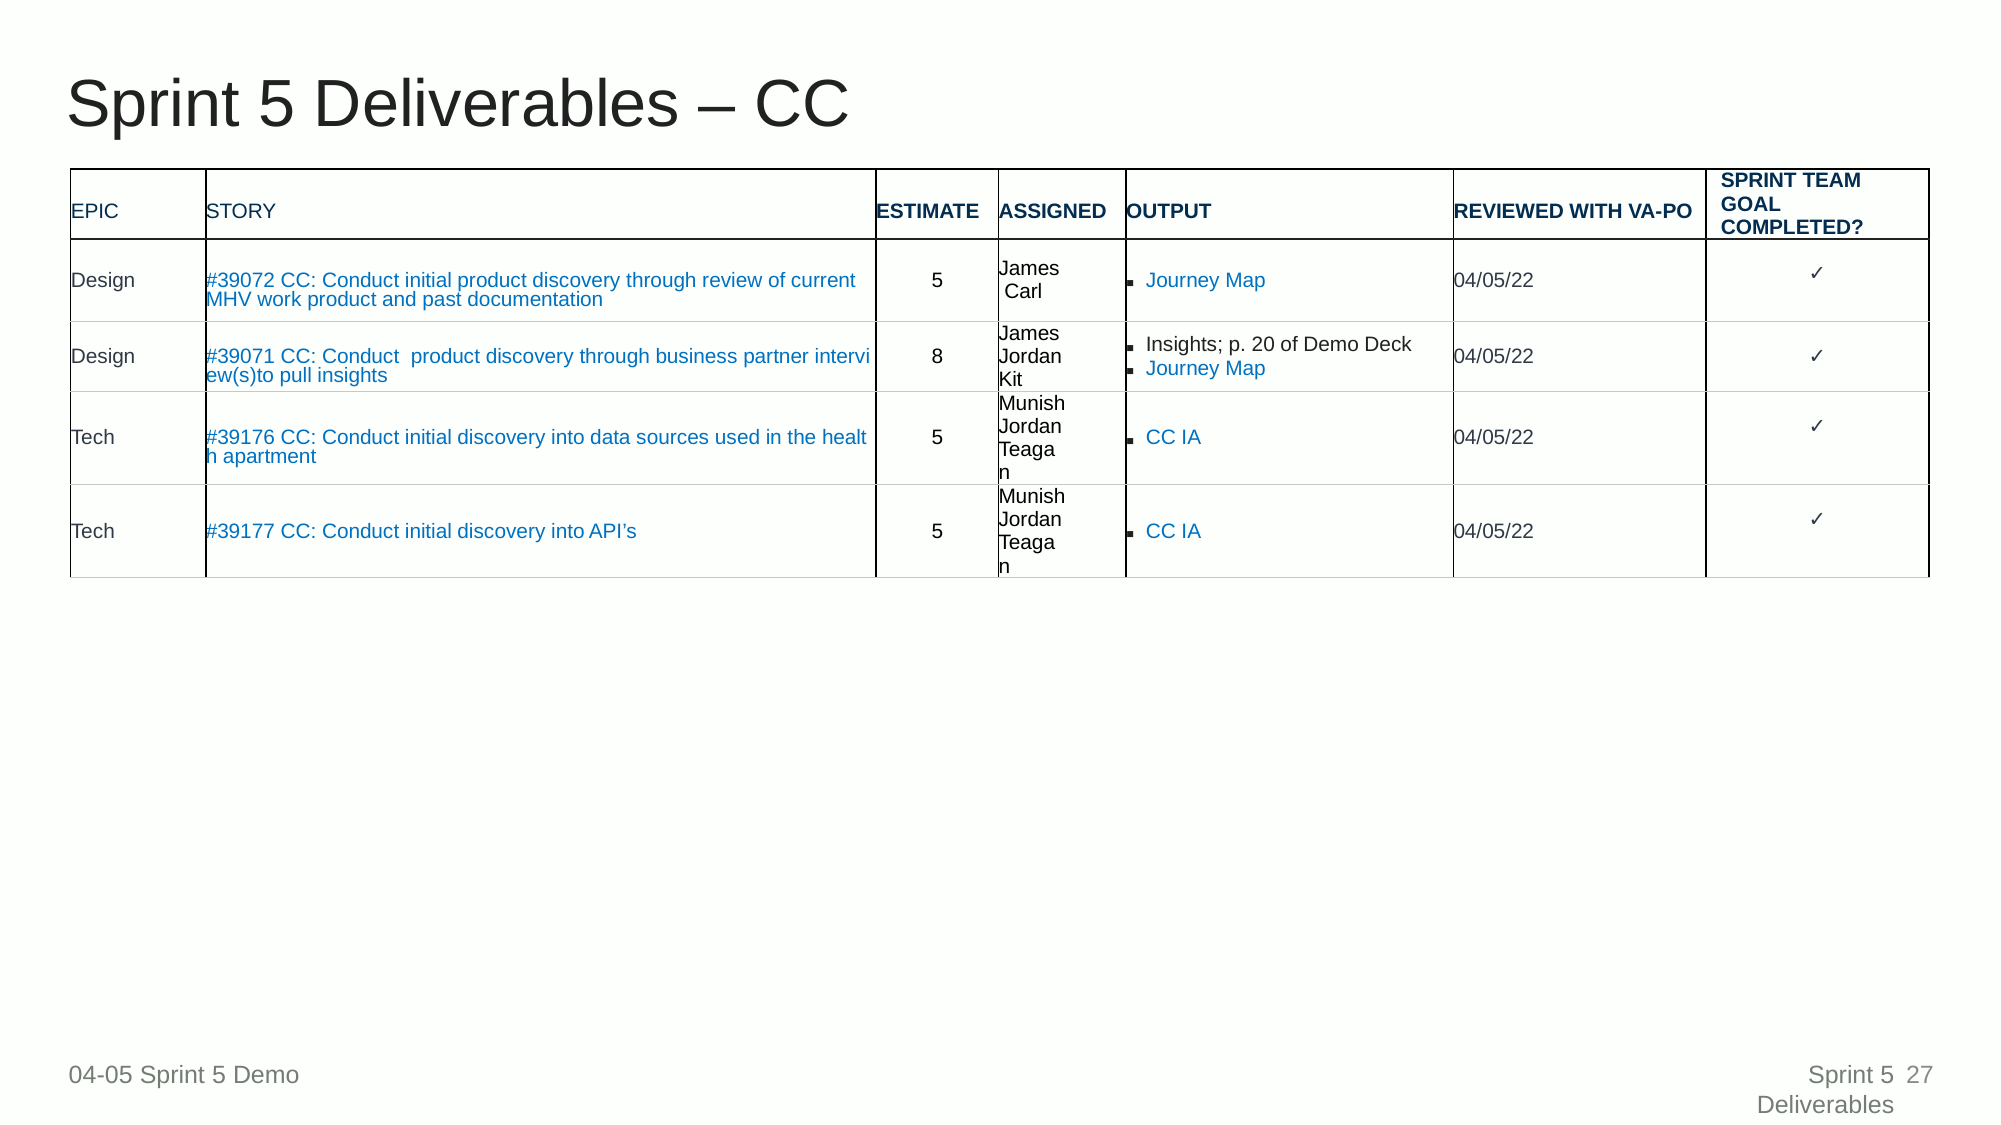

# Sprint 5 Deliverables – CC
| EPIC | STORY | ESTIMATE | ASSIGNED | OUTPUT | REVIEWED WITH VA-PO | SPRINT TEAM GOAL COMPLETED? |
| --- | --- | --- | --- | --- | --- | --- |
| Design | #39072 CC: Conduct initial product discovery through review of current MHV work product and past documentation | 5 | James  Carl | Journey Map | 04/05/22 | ✓ |
| Design | #39071 CC: Conduct  product discovery through business partner interview(s)to pull insights | 8 | James Jordan Kit | Insights; p. 20 of Demo Deck Journey Map | 04/05/22 | ✓ |
| Tech | #39176 CC: Conduct initial discovery into data sources used in the health apartment | 5 | MunishJordan Teagan | CC IA | 04/05/22 | ✓ |
| Tech | #39177 CC: Conduct initial discovery into API’s | 5 | Munish Jordan Teagan | CC IA | 04/05/22 | ✓ |

27
04-05 Sprint 5 Demo
Sprint 5 Deliverables